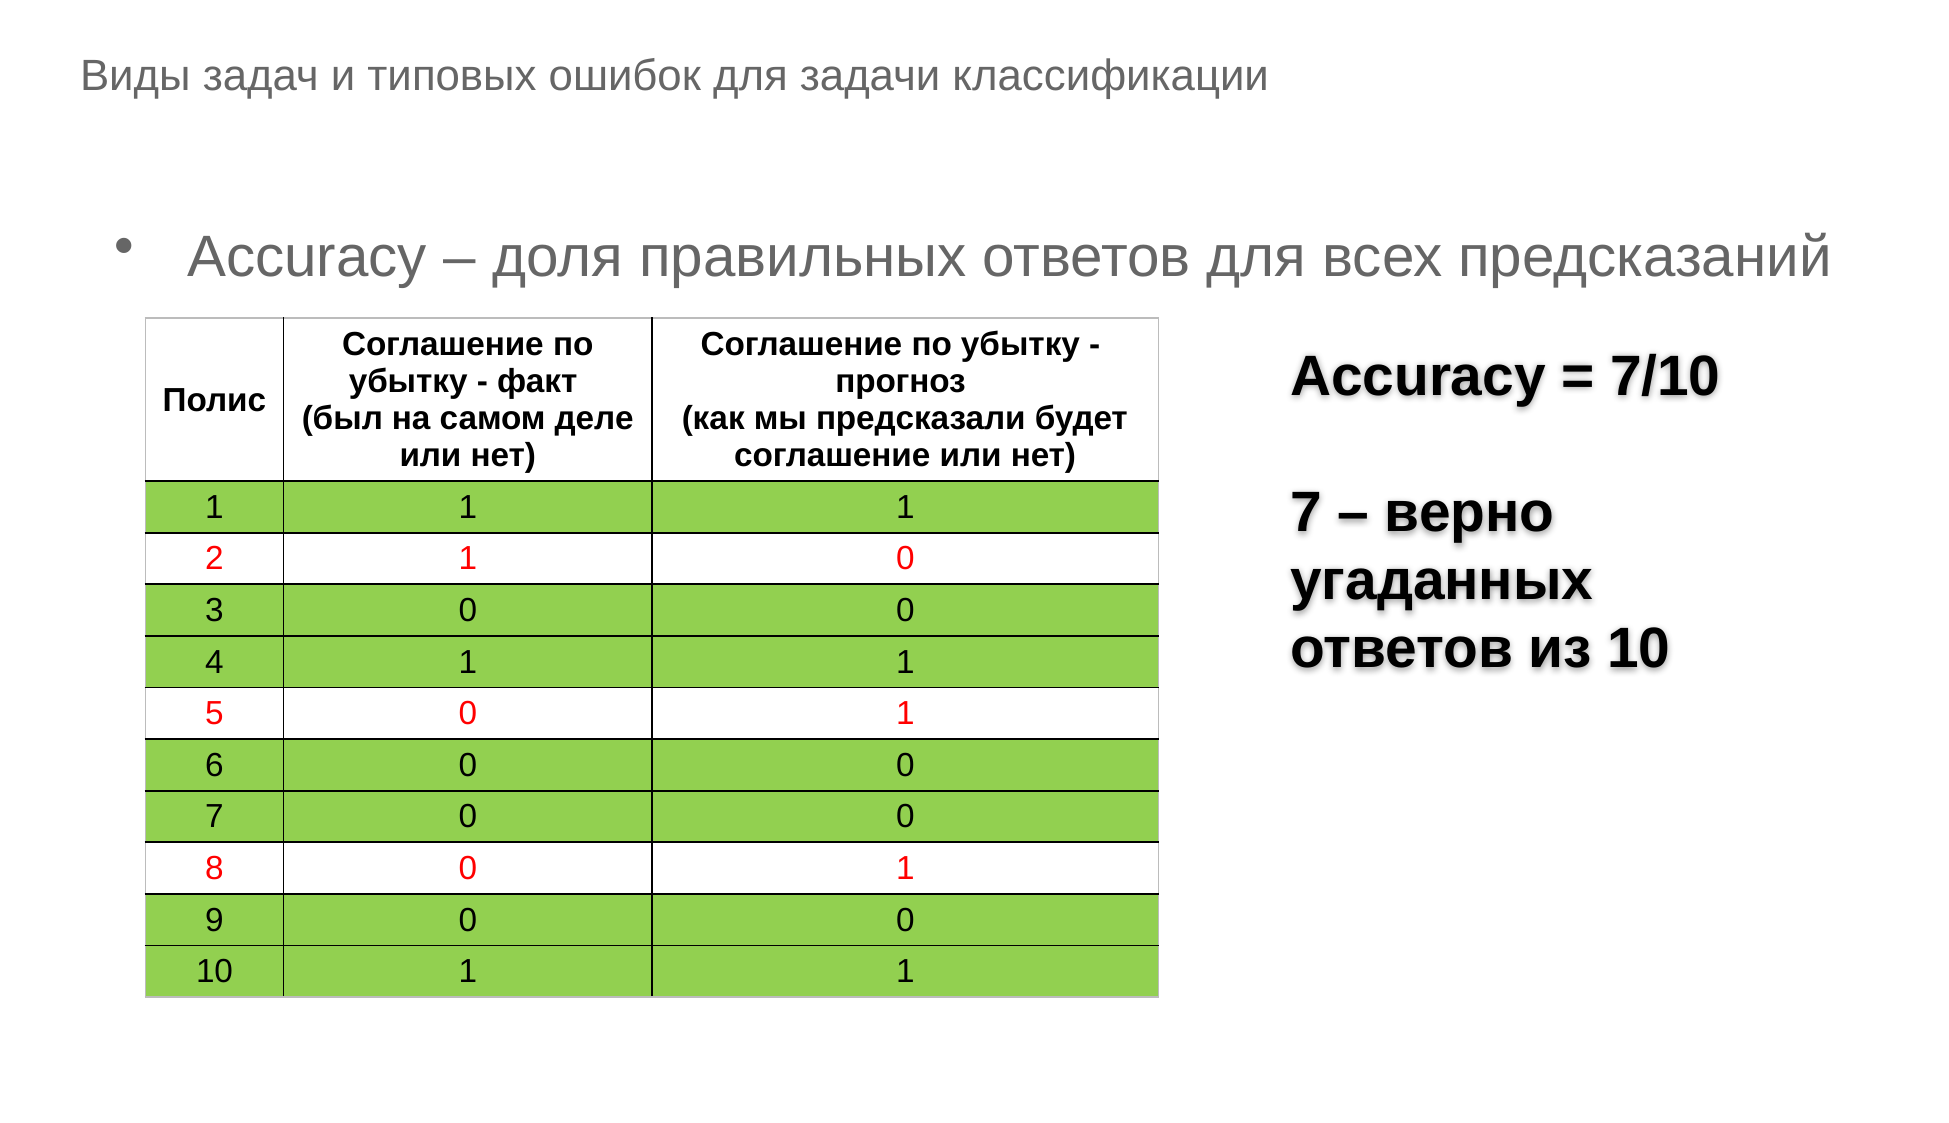

# Виды задач и типовых ошибок для задачи классификации
Accuracy – доля правильных ответов для всех предсказаний

| Полис | Соглашение по убытку - факт (был на самом деле или нет) | Соглашение по убытку - прогноз (как мы предсказали будет соглашение или нет) |
| --- | --- | --- |
| 1 | 1 | 1 |
| 2 | 1 | 0 |
| 3 | 0 | 0 |
| 4 | 1 | 1 |
| 5 | 0 | 1 |
| 6 | 0 | 0 |
| 7 | 0 | 0 |
| 8 | 0 | 1 |
| 9 | 0 | 0 |
| 10 | 1 | 1 |
Accuracy = 7/10

7 – верно угаданных ответов из 10